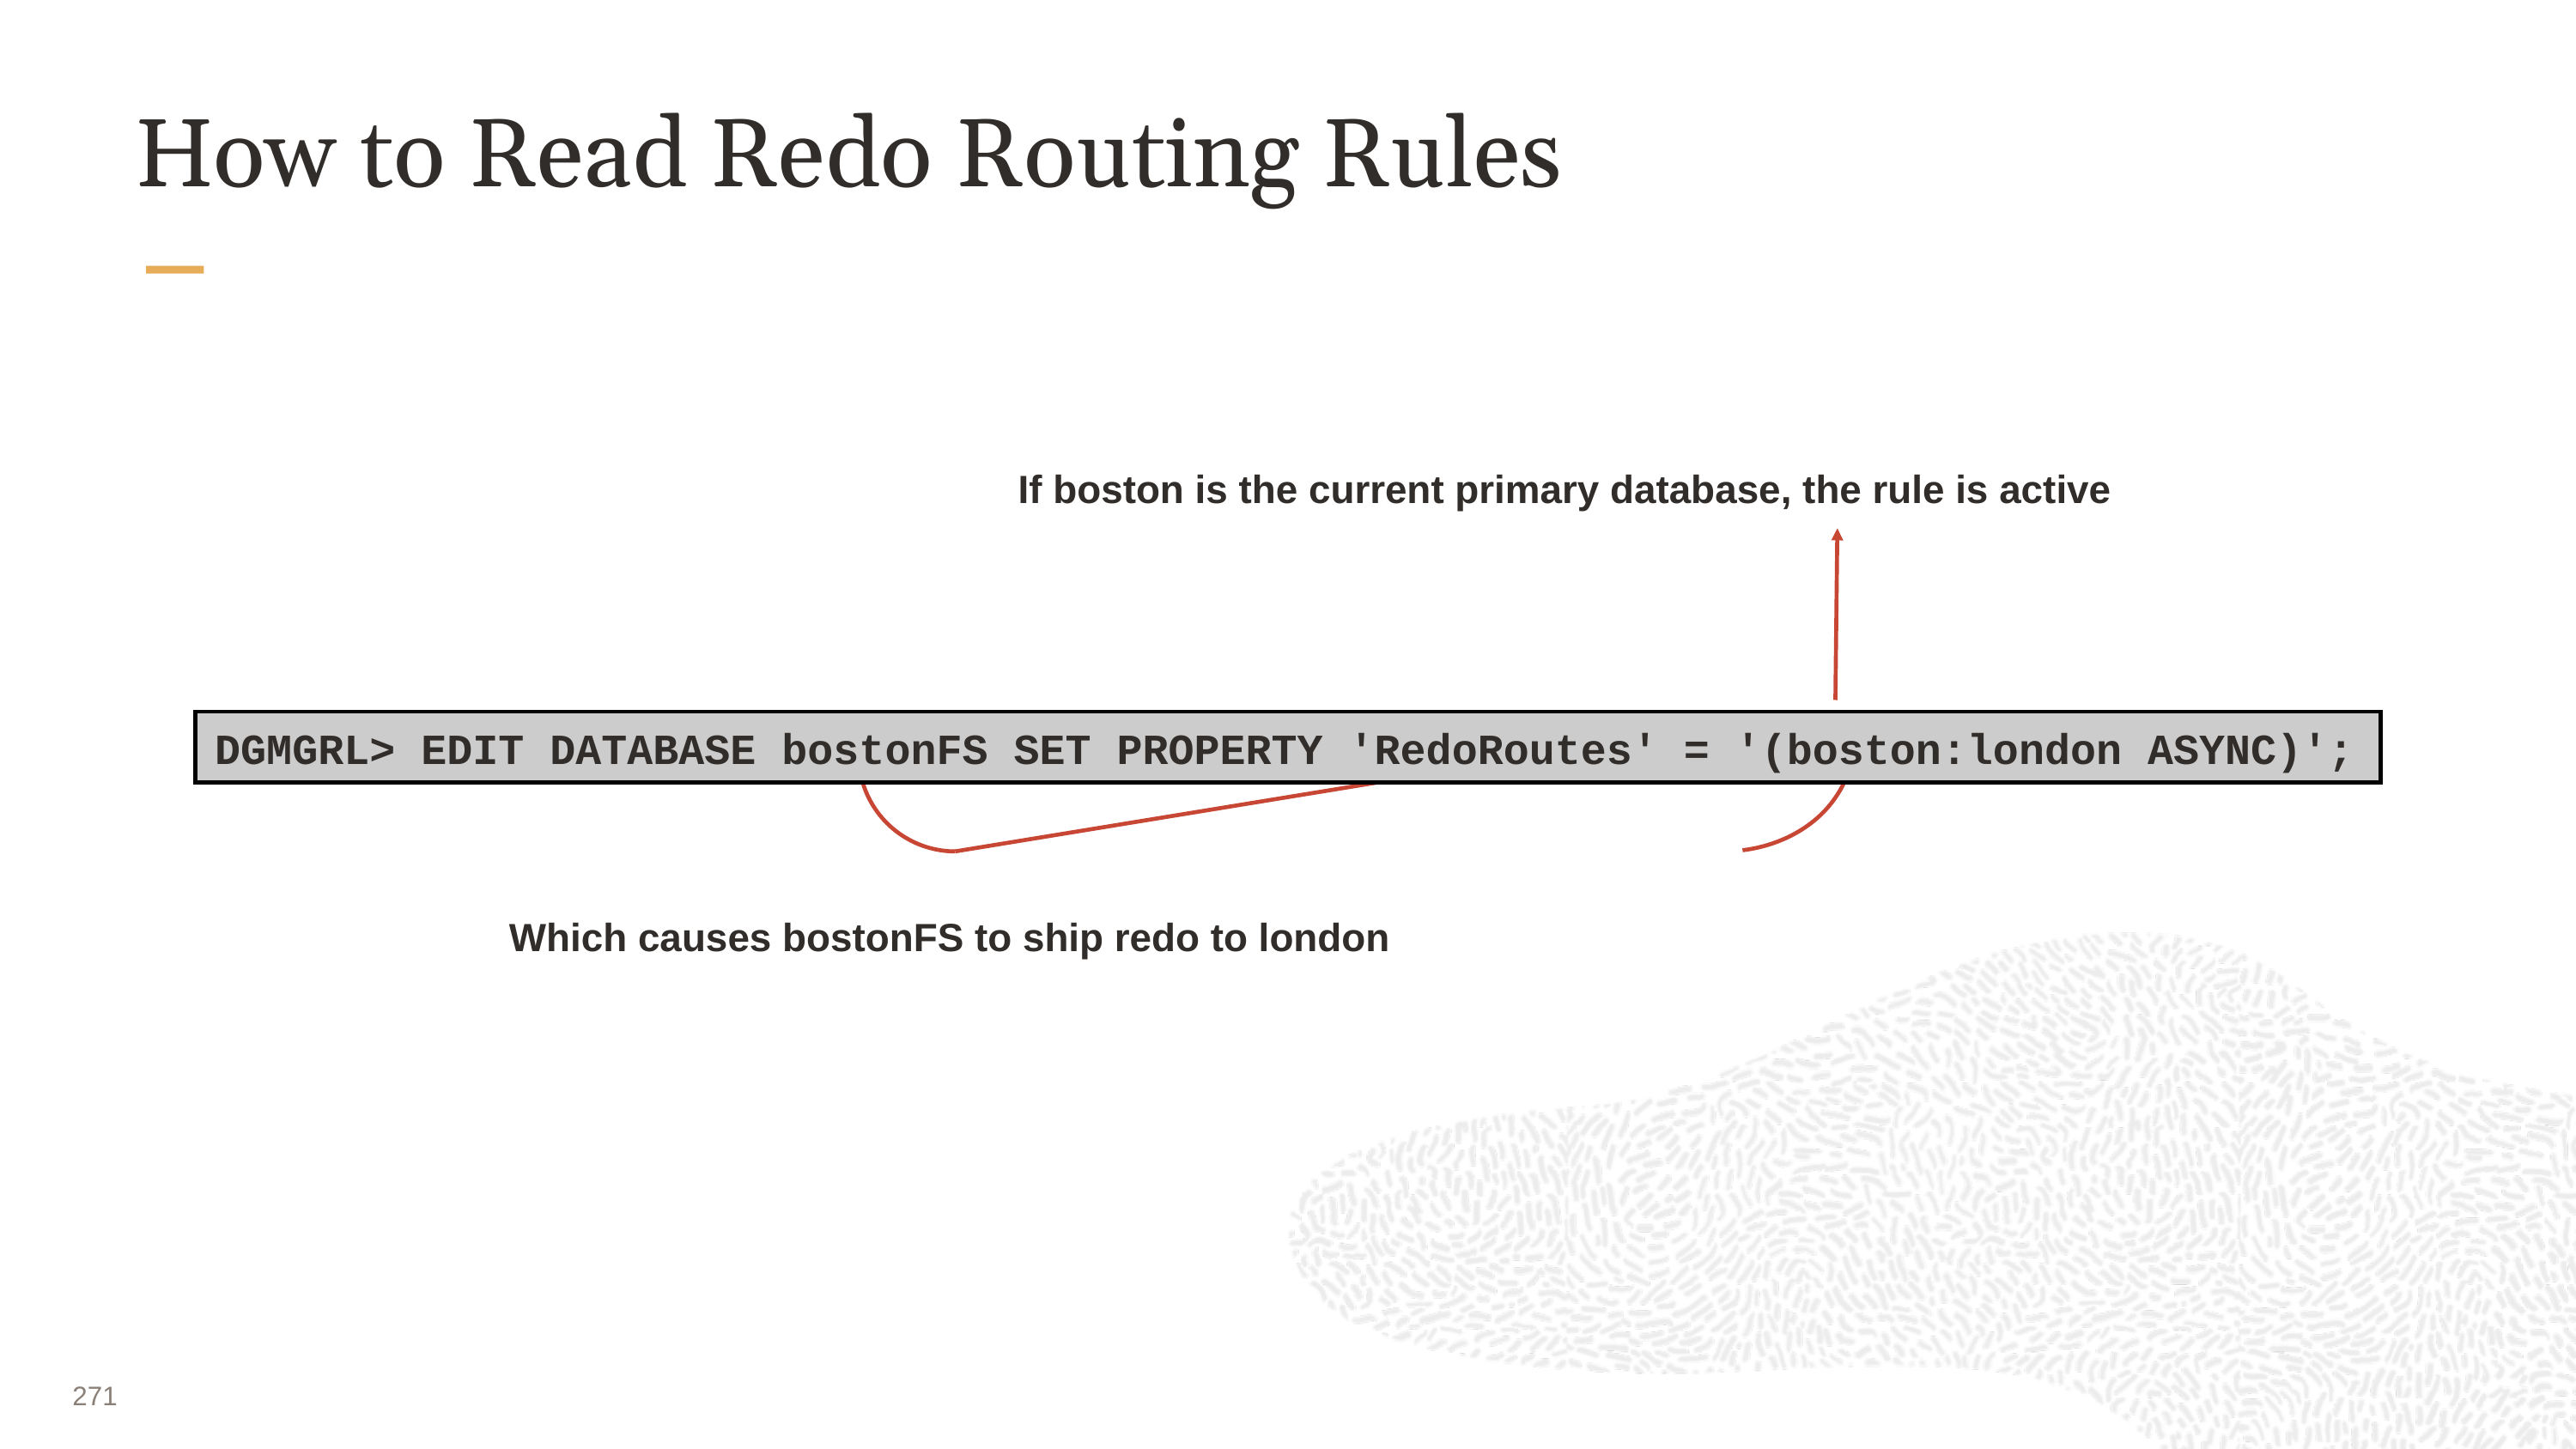

# How to Read Redo Routing Rules
If boston is the current primary database, the rule is active

DGMGRL> EDIT DATABASE bostonFS SET PROPERTY 'RedoRoutes' = '(boston:london ASYNC)';
Which causes bostonFS to ship redo to london